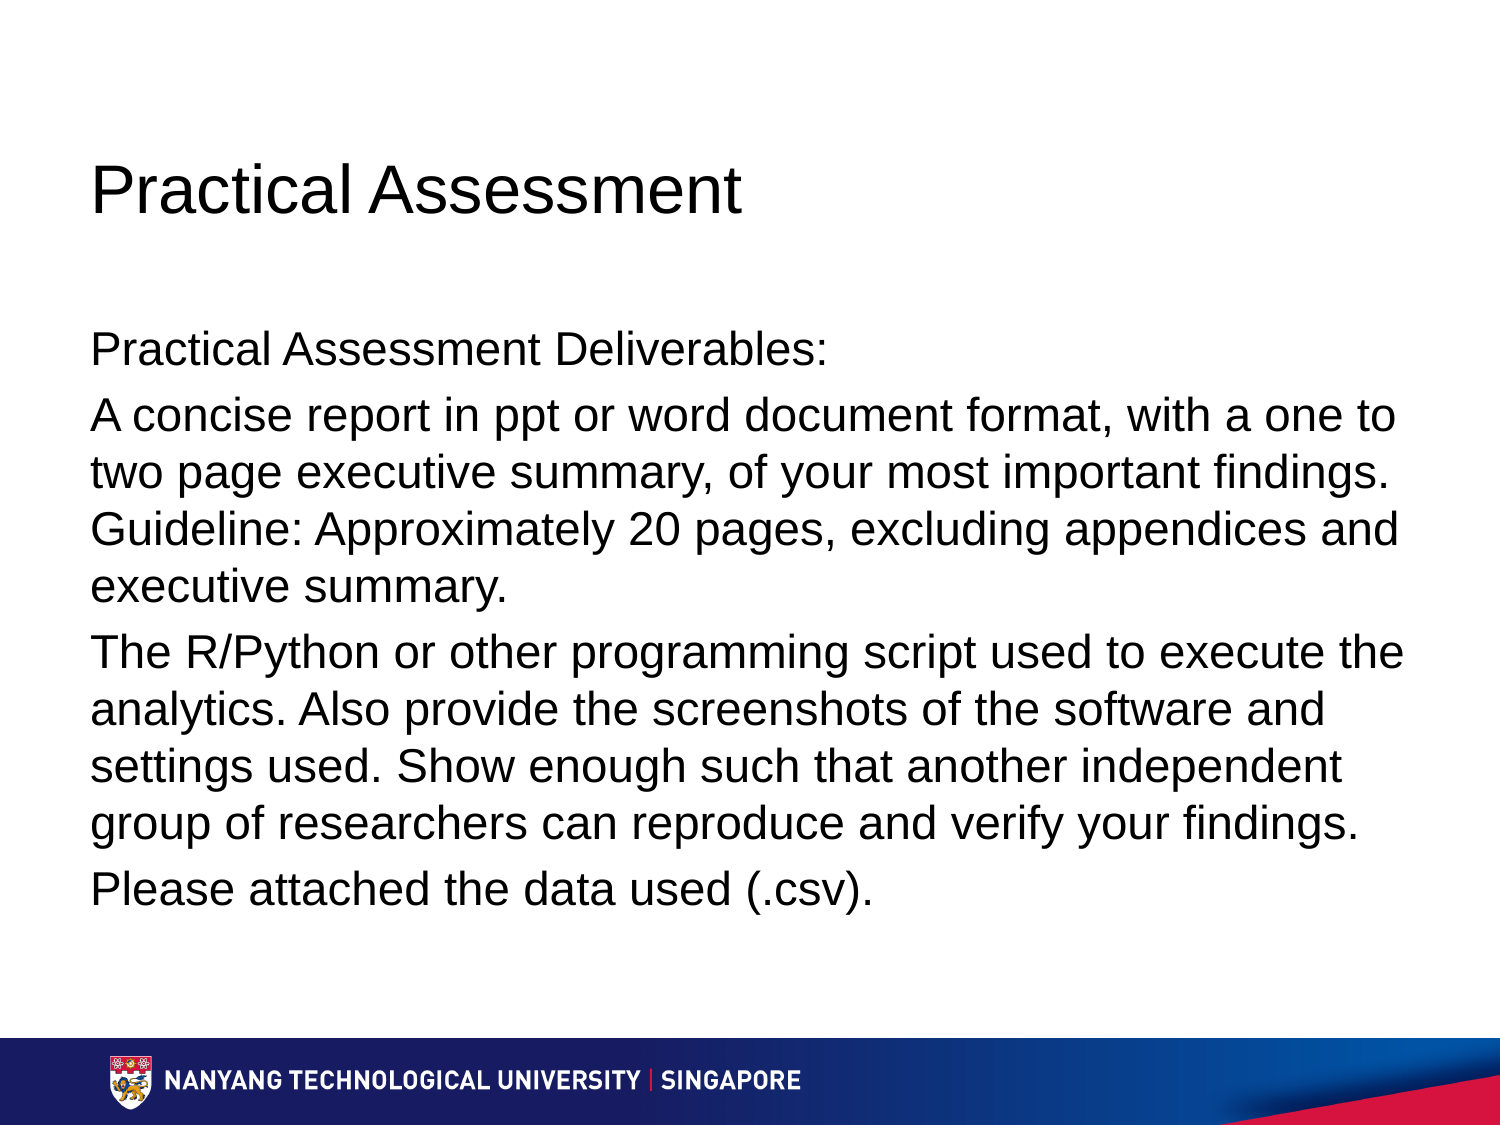

# Practical Assessment
Practical Assessment Deliverables:
A concise report in ppt or word document format, with a one to two page executive summary, of your most important findings. Guideline: Approximately 20 pages, excluding appendices and executive summary.
The R/Python or other programming script used to execute the analytics. Also provide the screenshots of the software and settings used. Show enough such that another independent group of researchers can reproduce and verify your findings.
Please attached the data used (.csv).